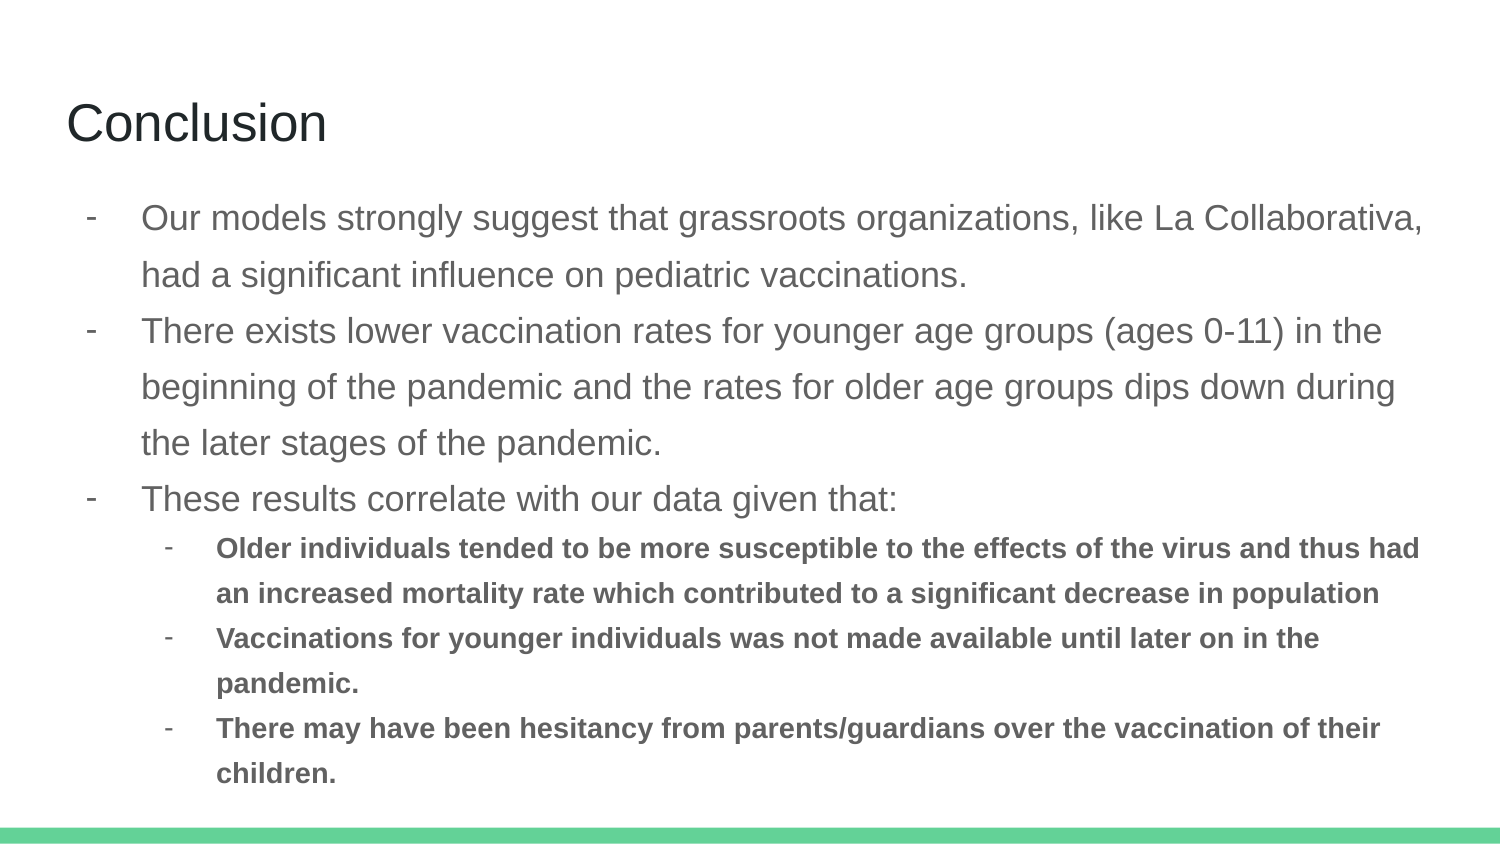

# Conclusion
Our models strongly suggest that grassroots organizations, like La Collaborativa, had a significant influence on pediatric vaccinations.
There exists lower vaccination rates for younger age groups (ages 0-11) in the beginning of the pandemic and the rates for older age groups dips down during the later stages of the pandemic.
These results correlate with our data given that:
Older individuals tended to be more susceptible to the effects of the virus and thus had an increased mortality rate which contributed to a significant decrease in population
Vaccinations for younger individuals was not made available until later on in the pandemic.
There may have been hesitancy from parents/guardians over the vaccination of their children.